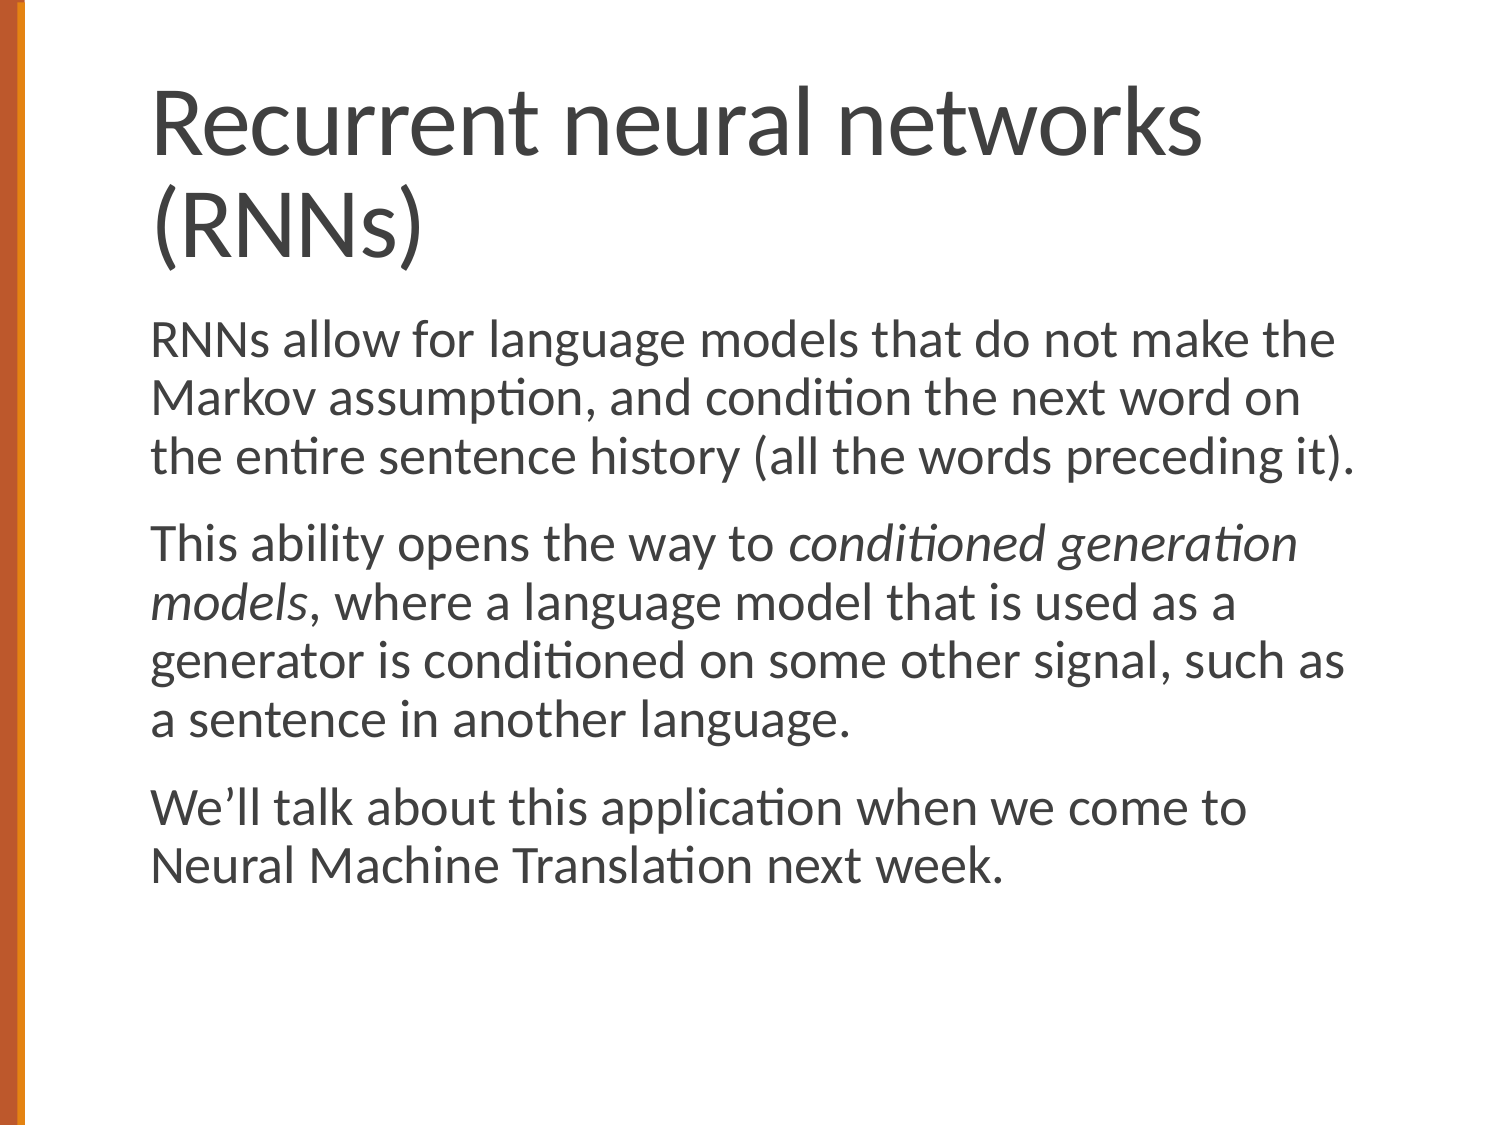

# Recurrent neural networks (RNNs)
RNNs allow for language models that do not make the Markov assumption, and condition the next word on the entire sentence history (all the words preceding it).
This ability opens the way to conditioned generation models, where a language model that is used as a generator is conditioned on some other signal, such as a sentence in another language.
We’ll talk about this application when we come to Neural Machine Translation next week.